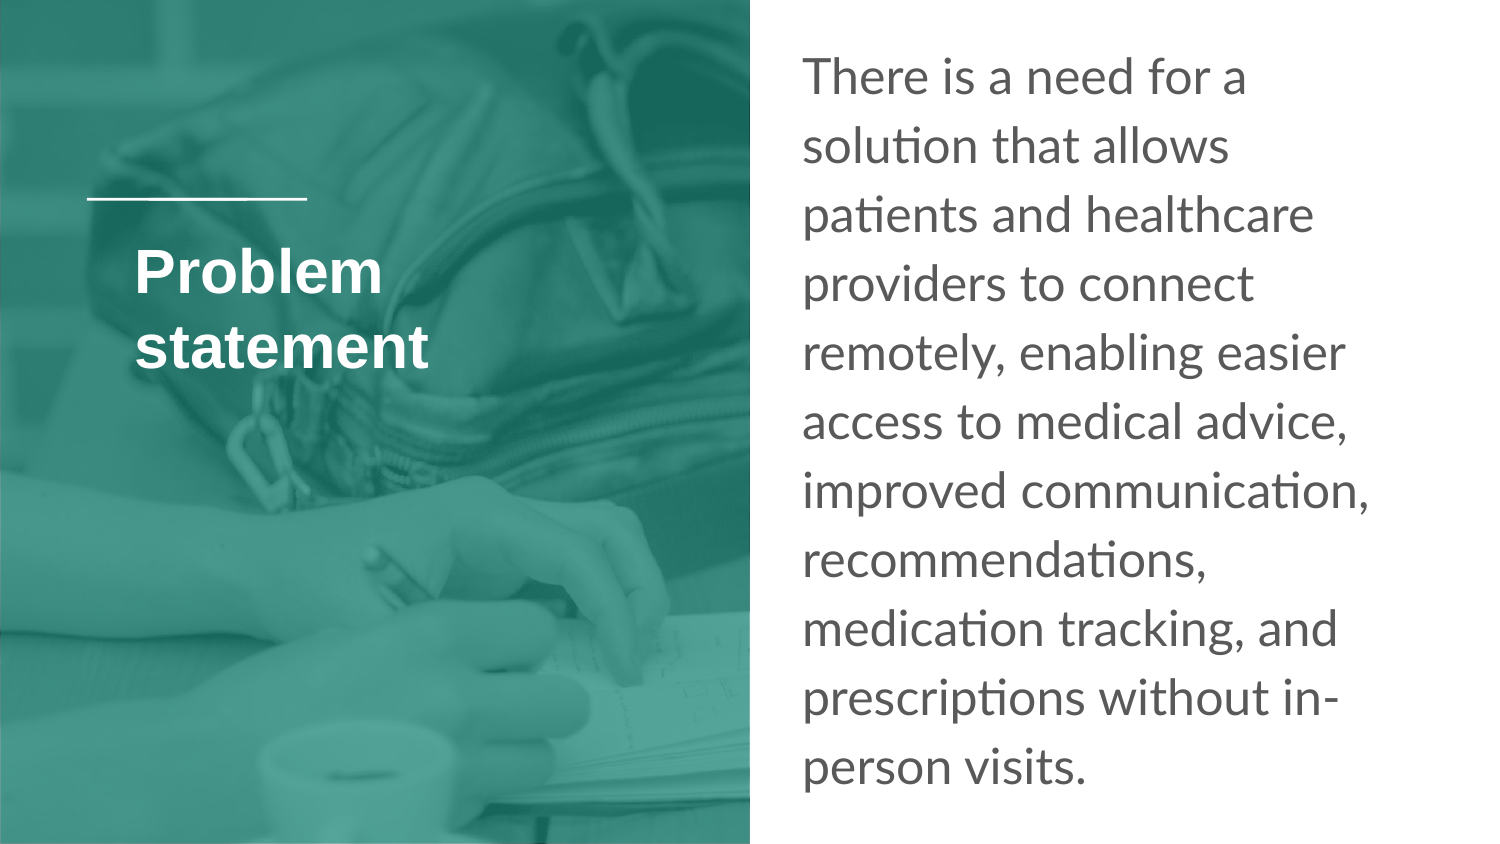

There is a need for a solution that allows patients and healthcare providers to connect remotely, enabling easier access to medical advice, improved communication, recommendations, medication tracking, and prescriptions without in-person visits.

# Problem statement